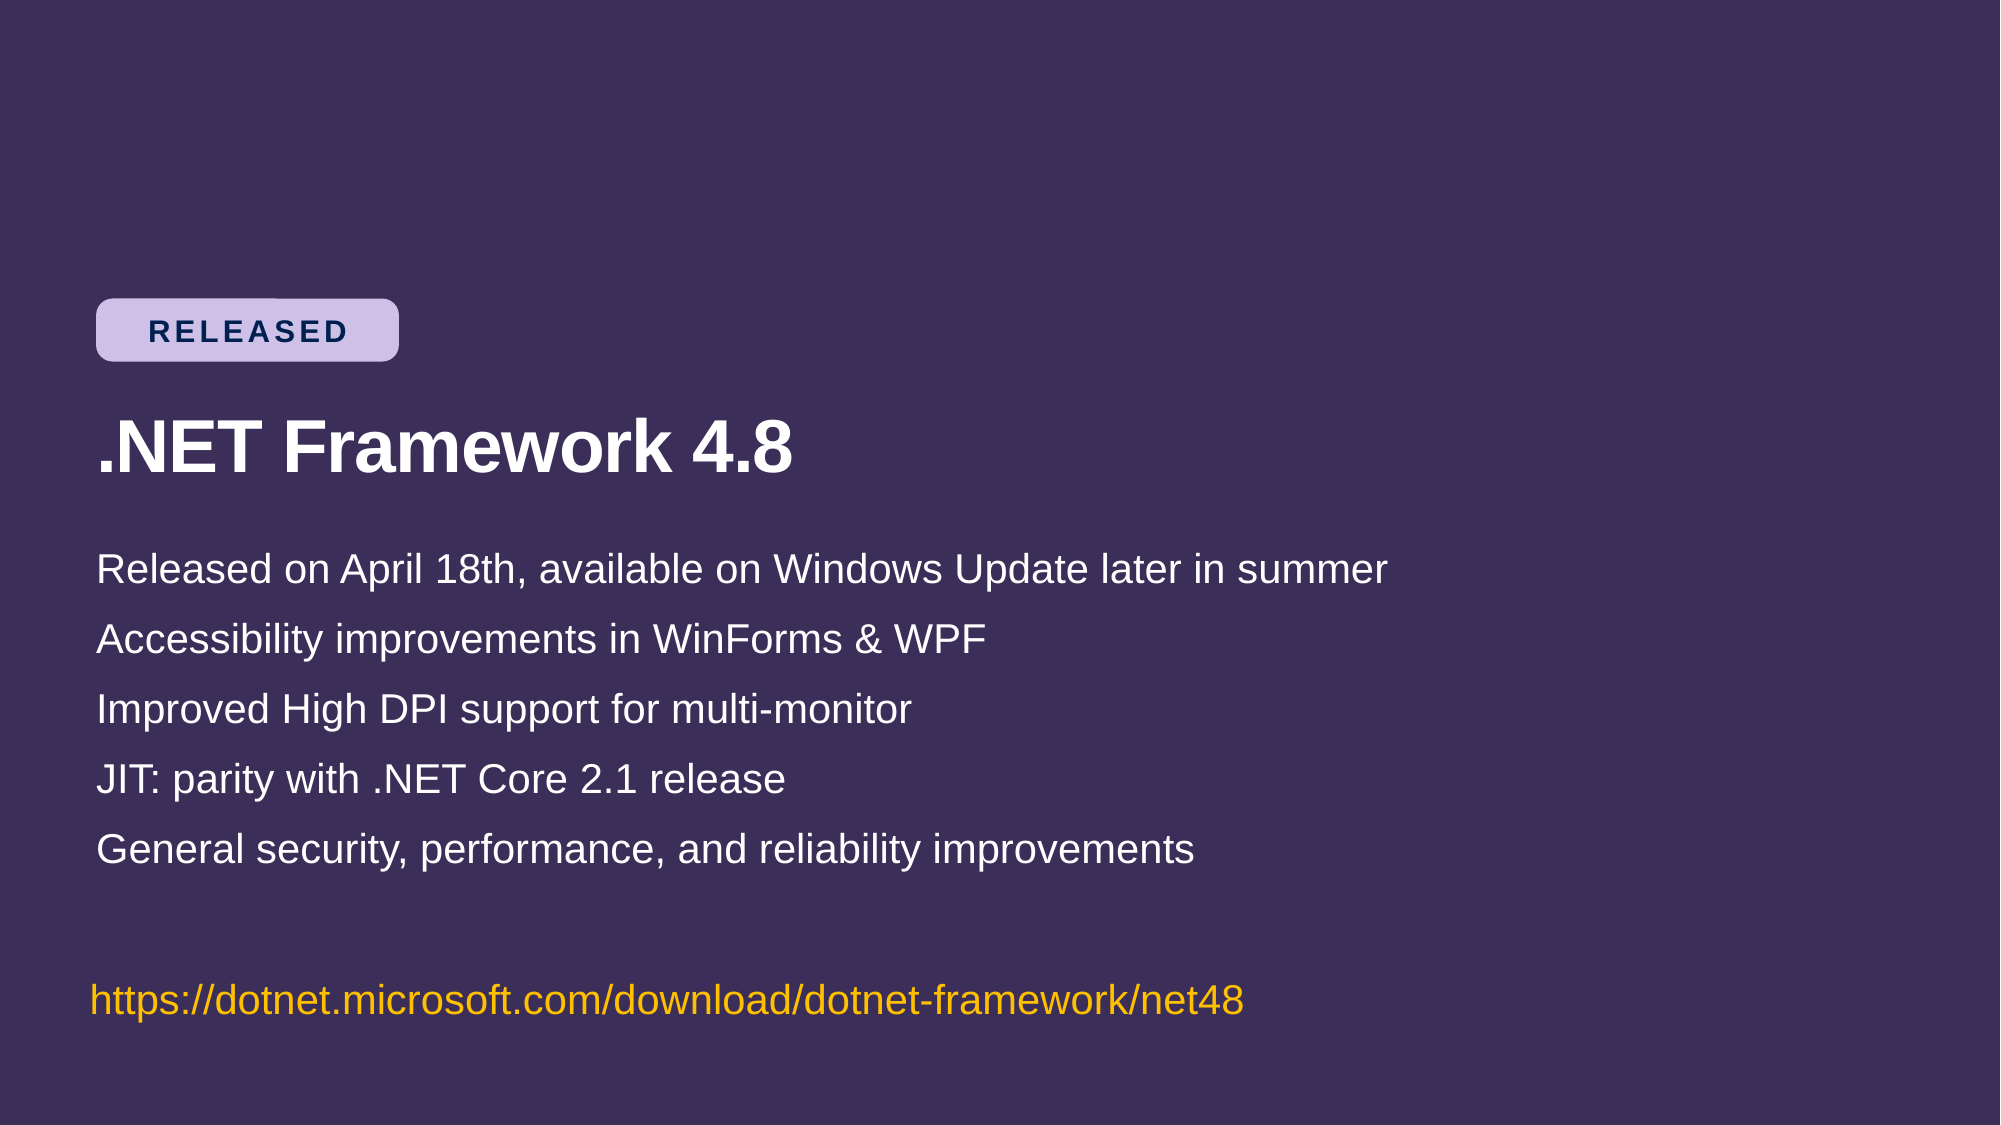

RELEASED
.NET Framework 4.8
Released on April 18th, available on Windows Update later in summer
Accessibility improvements in WinForms & WPF
Improved High DPI support for multi-monitor
JIT: parity with .NET Core 2.1 release
General security, performance, and reliability improvements
https://dotnet.microsoft.com/download/dotnet-framework/net48